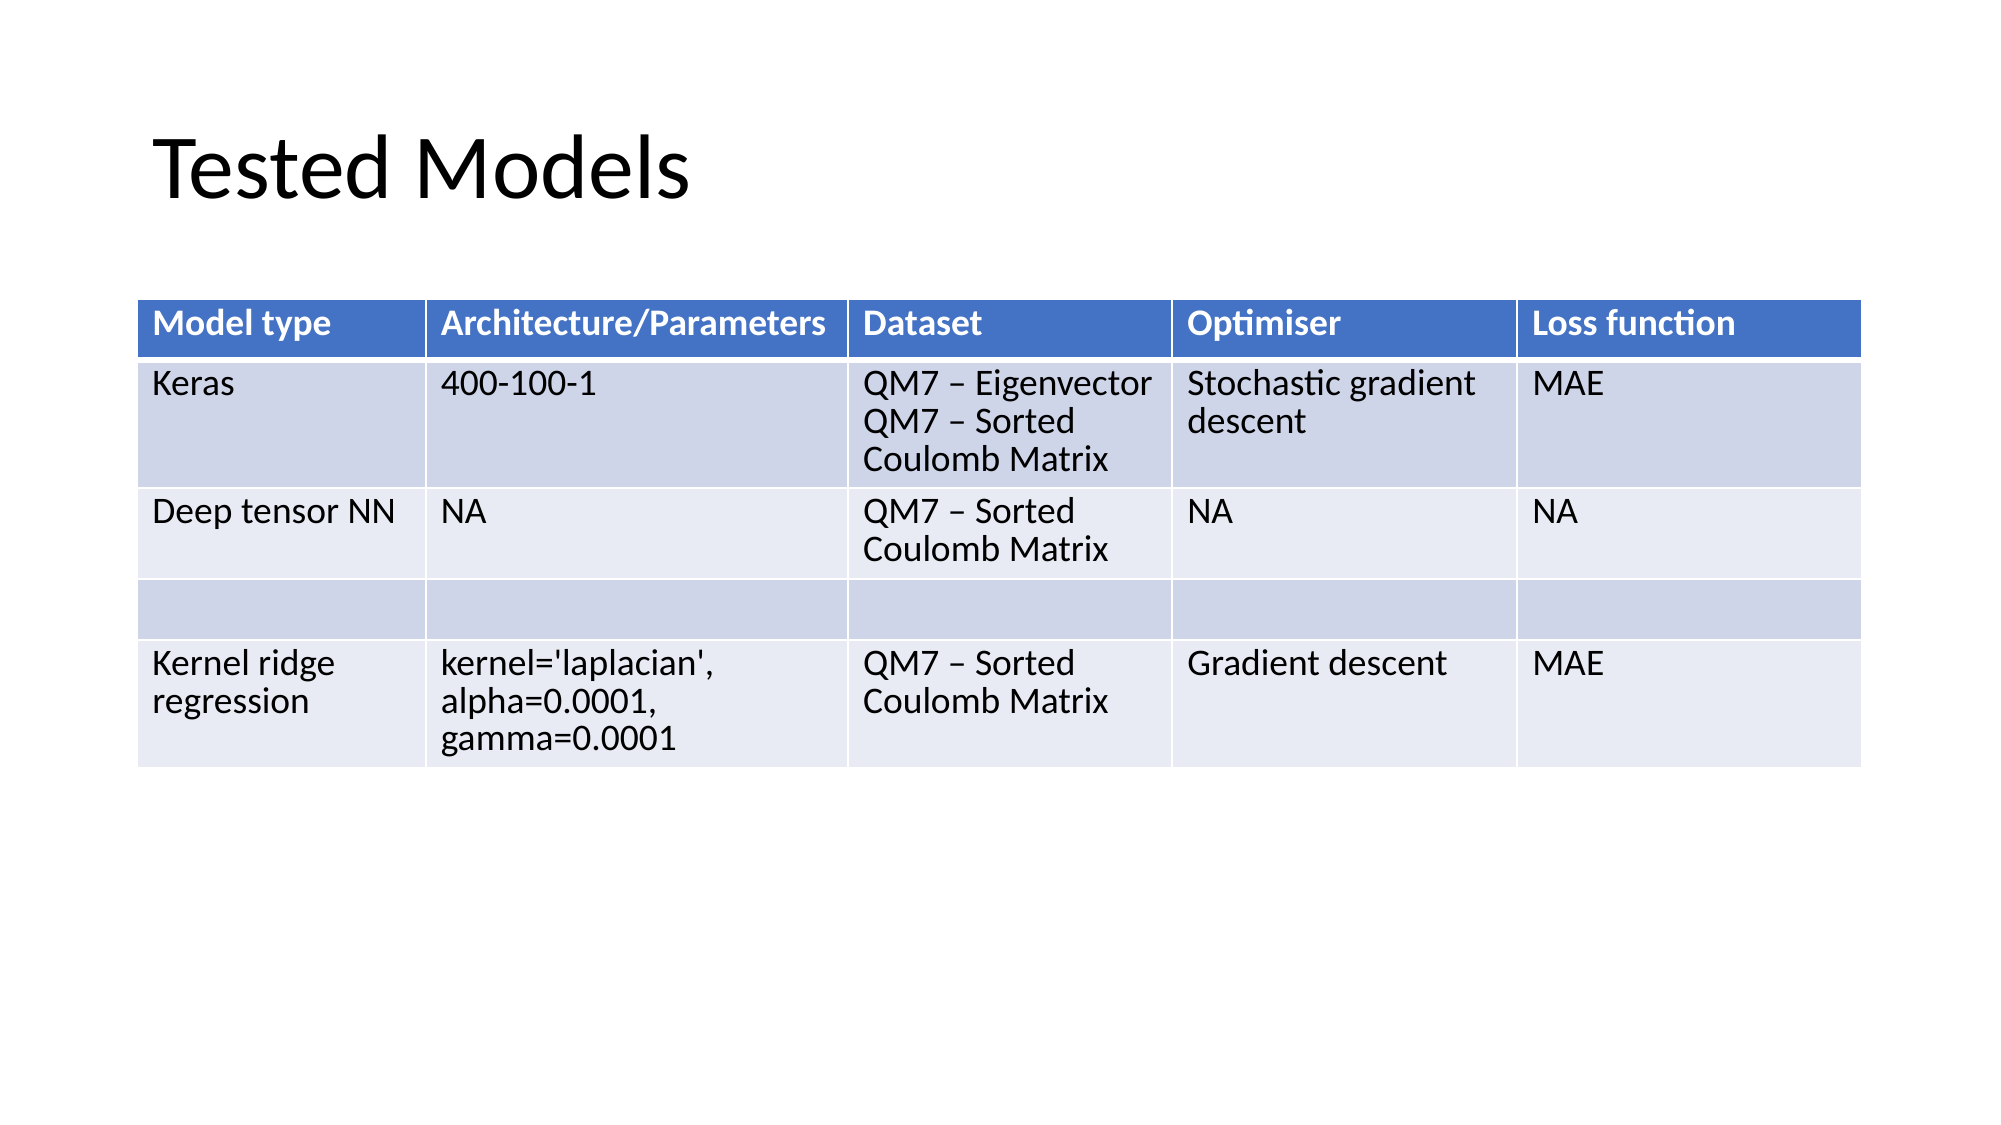

# Tested Models
| Model type | Architecture/Parameters | Dataset | Optimiser | Loss function |
| --- | --- | --- | --- | --- |
| Keras | 400-100-1 | QM7 – Eigenvector QM7 – Sorted Coulomb Matrix | Stochastic gradient descent | MAE |
| Deep tensor NN | NA | QM7 – Sorted Coulomb Matrix | NA | NA |
|  |  |  |  |  |
| Kernel ridge regression | kernel='laplacian', alpha=0.0001, gamma=0.0001 | QM7 – Sorted Coulomb Matrix | Gradient descent | MAE |